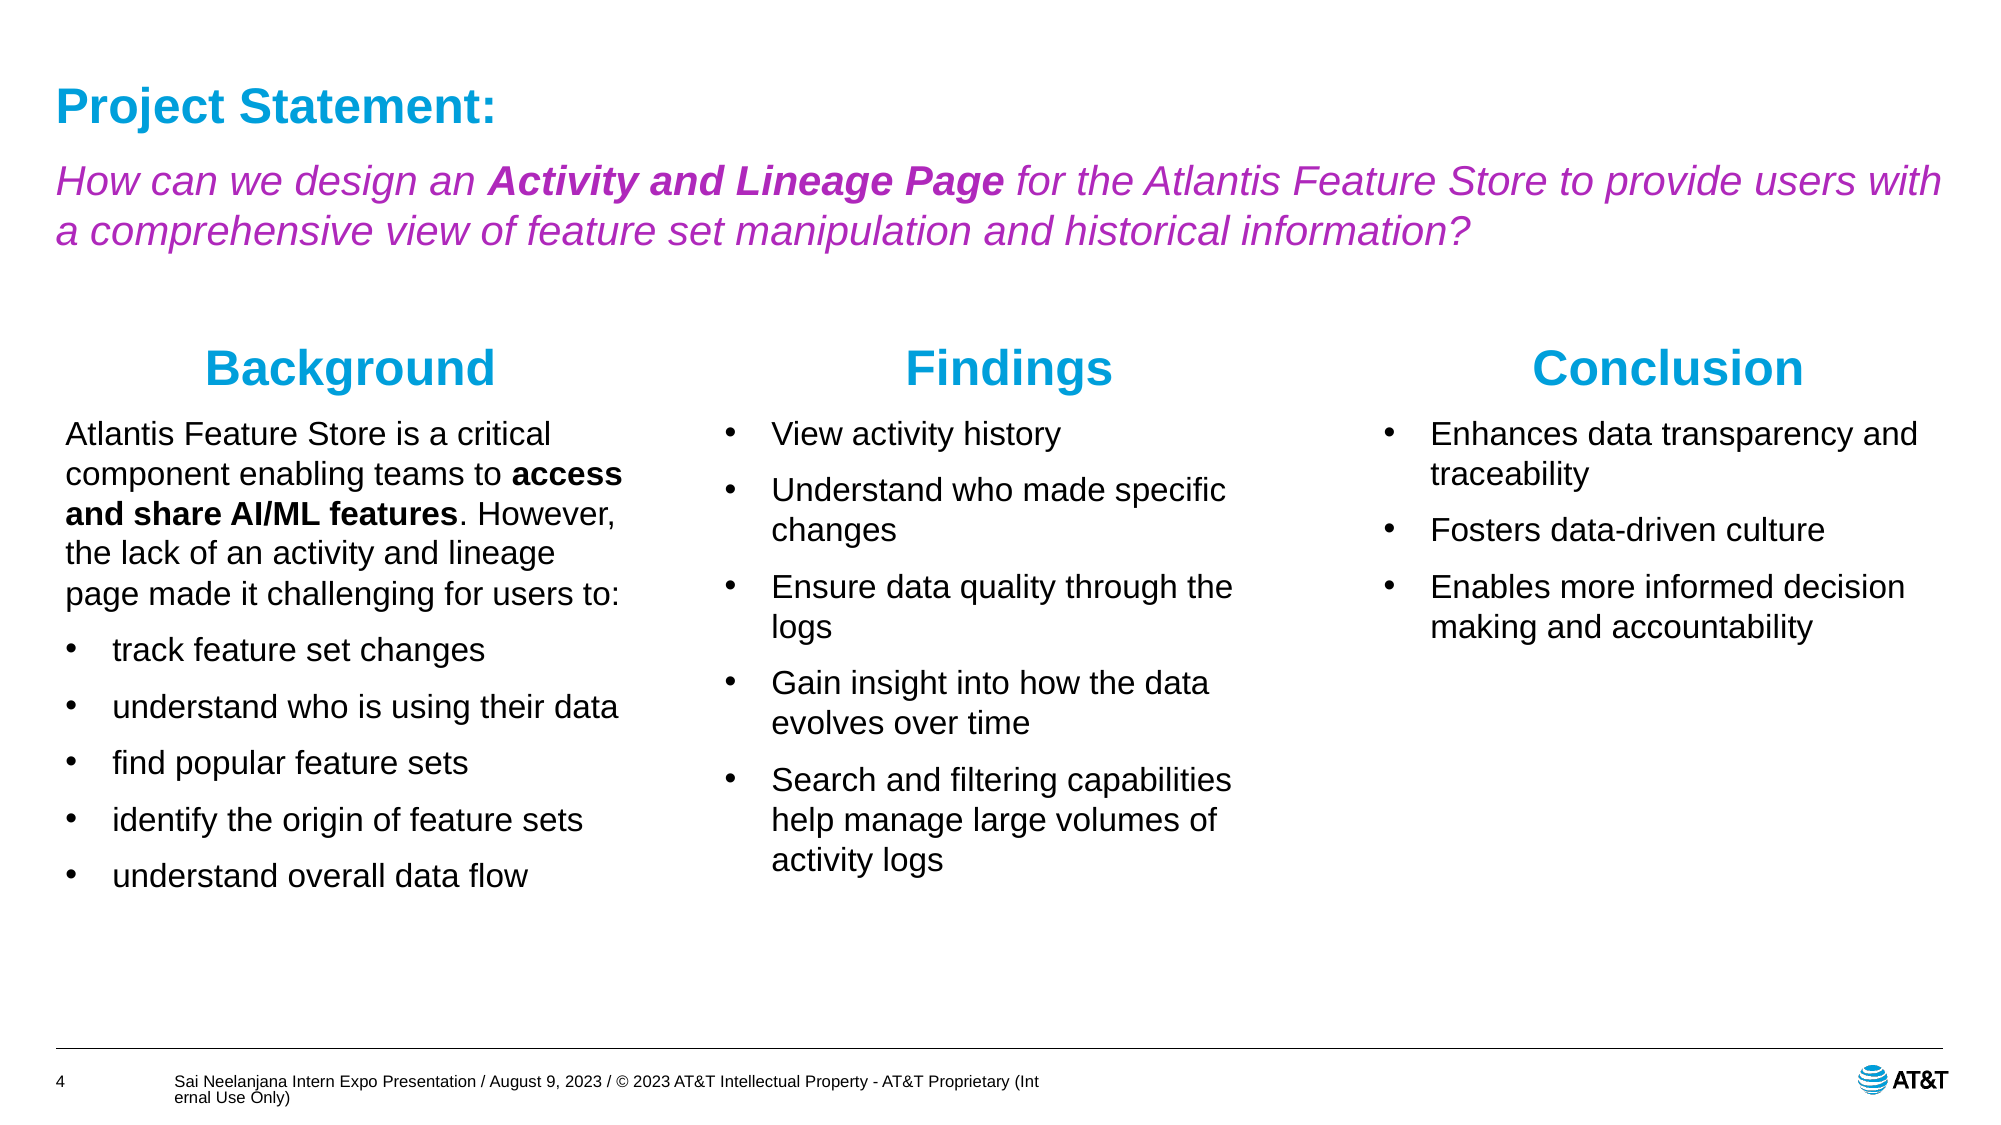

Project Statement:
How can we design an Activity and Lineage Page for the Atlantis Feature Store to provide users with a comprehensive view of feature set manipulation and historical information?
Background
Atlantis Feature Store is a critical component enabling teams to access and share AI/ML features. However, the lack of an activity and lineage page made it challenging for users to:
track feature set changes
understand who is using their data
find popular feature sets
identify the origin of feature sets
understand overall data flow
Findings
View activity history
Understand who made specific changes
Ensure data quality through the logs
Gain insight into how the data evolves over time
Search and filtering capabilities help manage large volumes of activity logs
Conclusion
Enhances data transparency and traceability
Fosters data-driven culture
Enables more informed decision making and accountability
4
Sai Neelanjana Intern Expo Presentation / August 9, 2023 / © 2023 AT&T Intellectual Property - AT&T Proprietary (Internal Use Only)